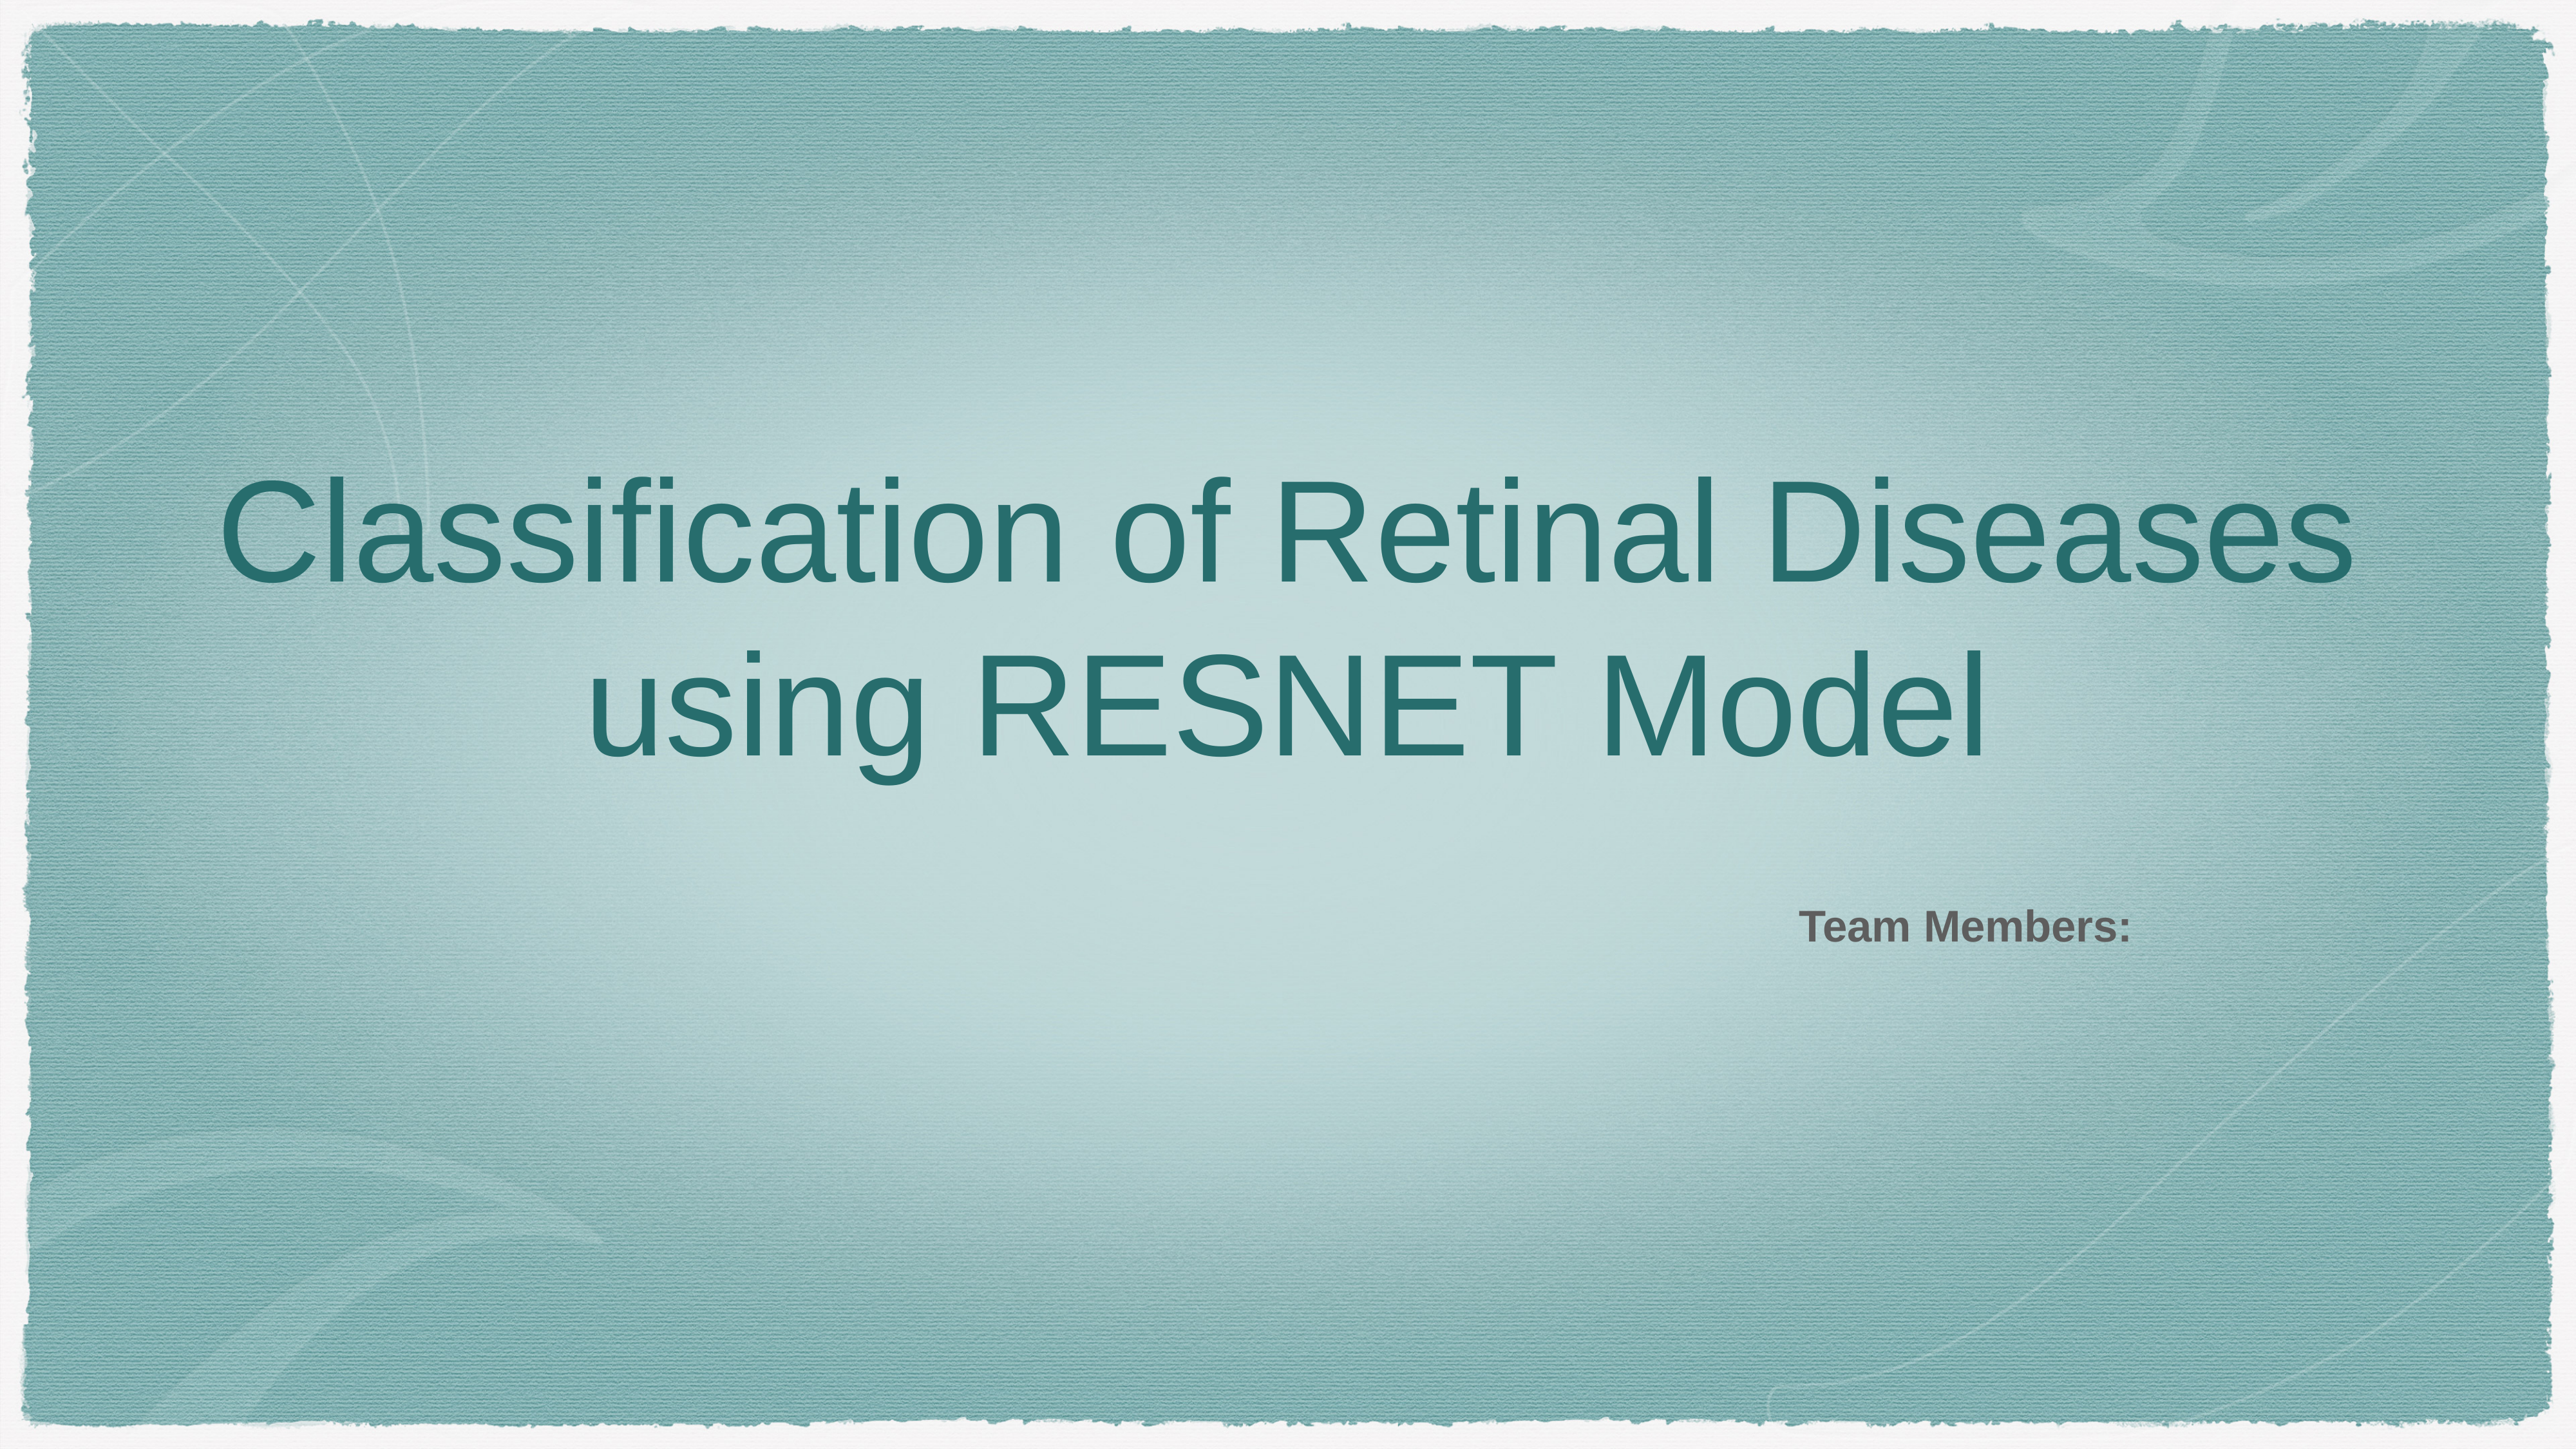

# Classification of Retinal Diseases using RESNET Model
											      Team Members: